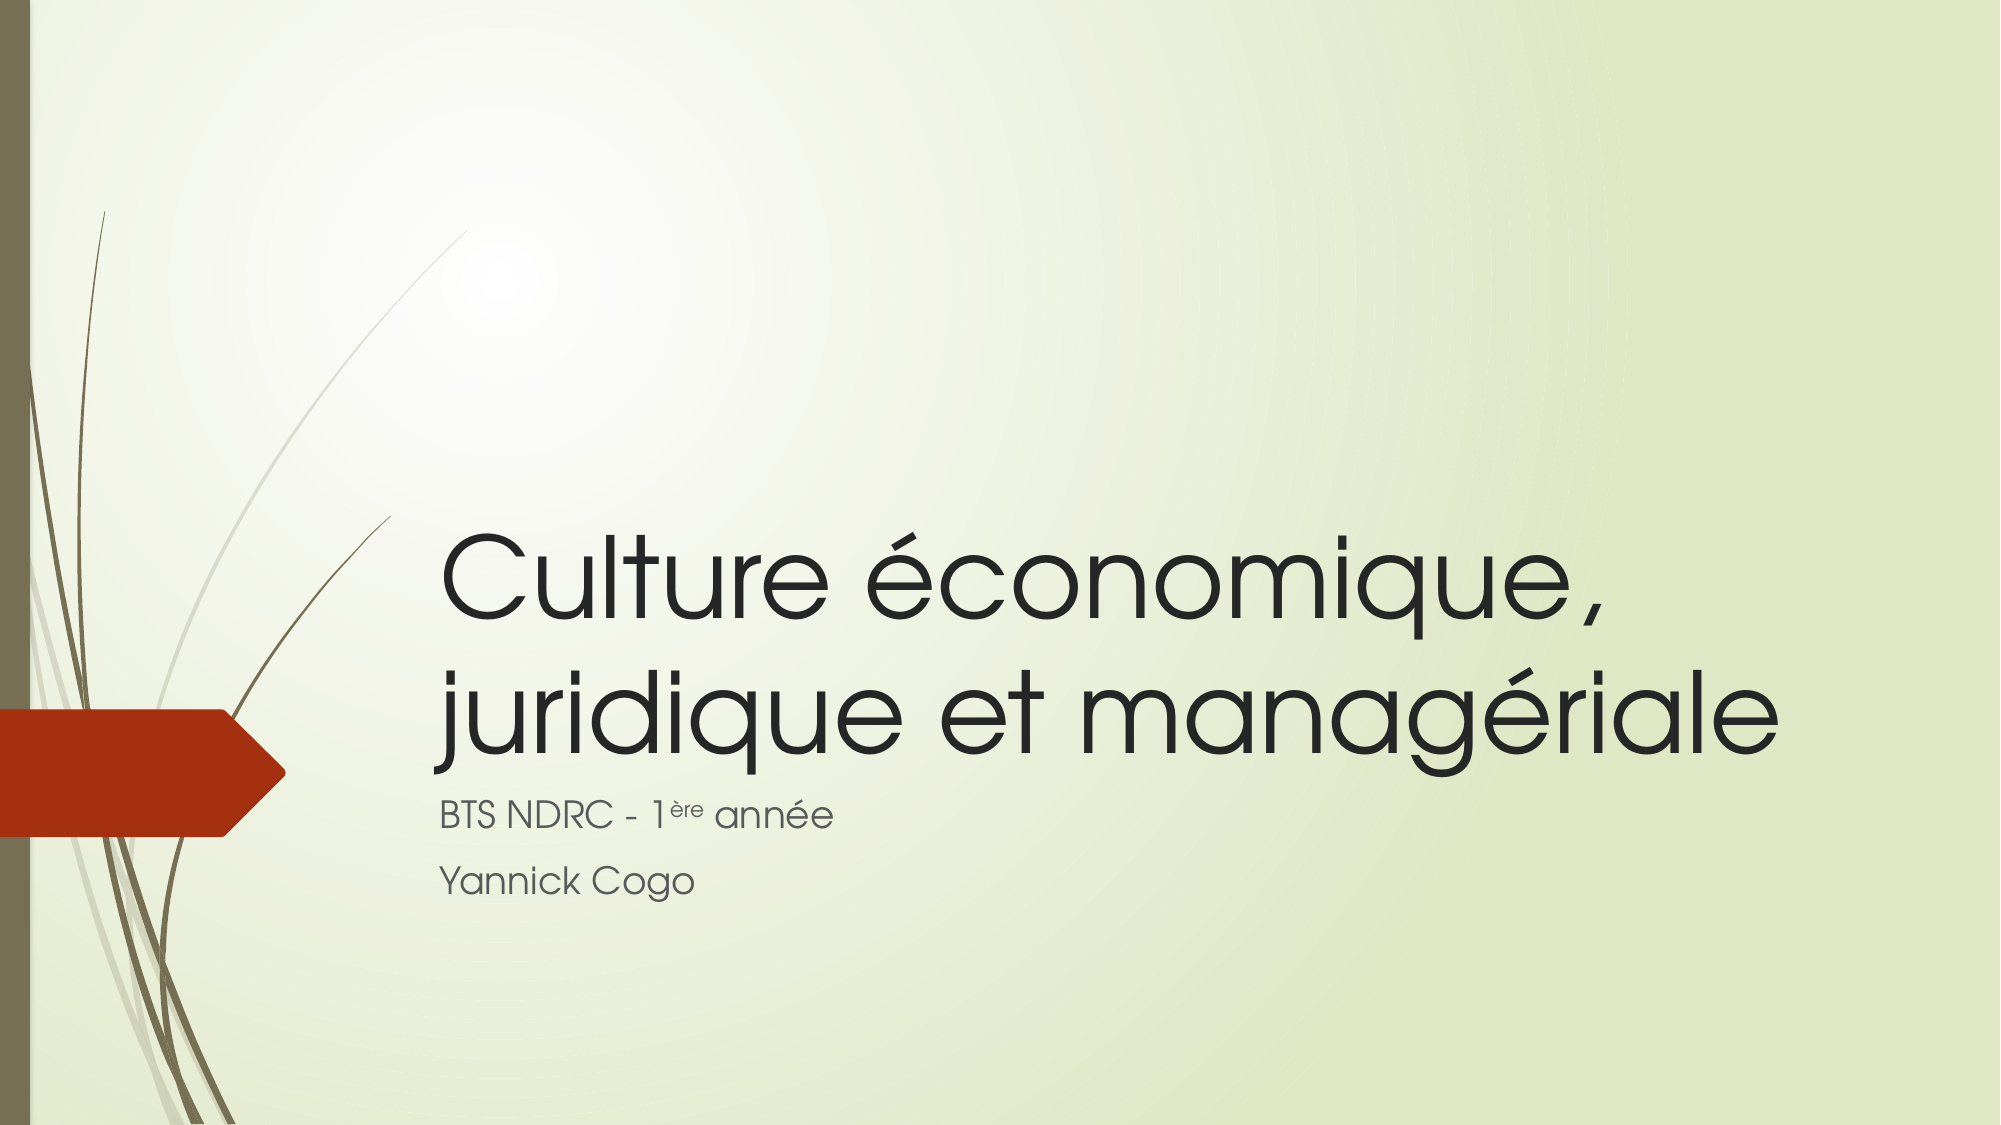

# Culture économique, juridique et managériale
BTS NDRC - 1ère année
Yannick Cogo